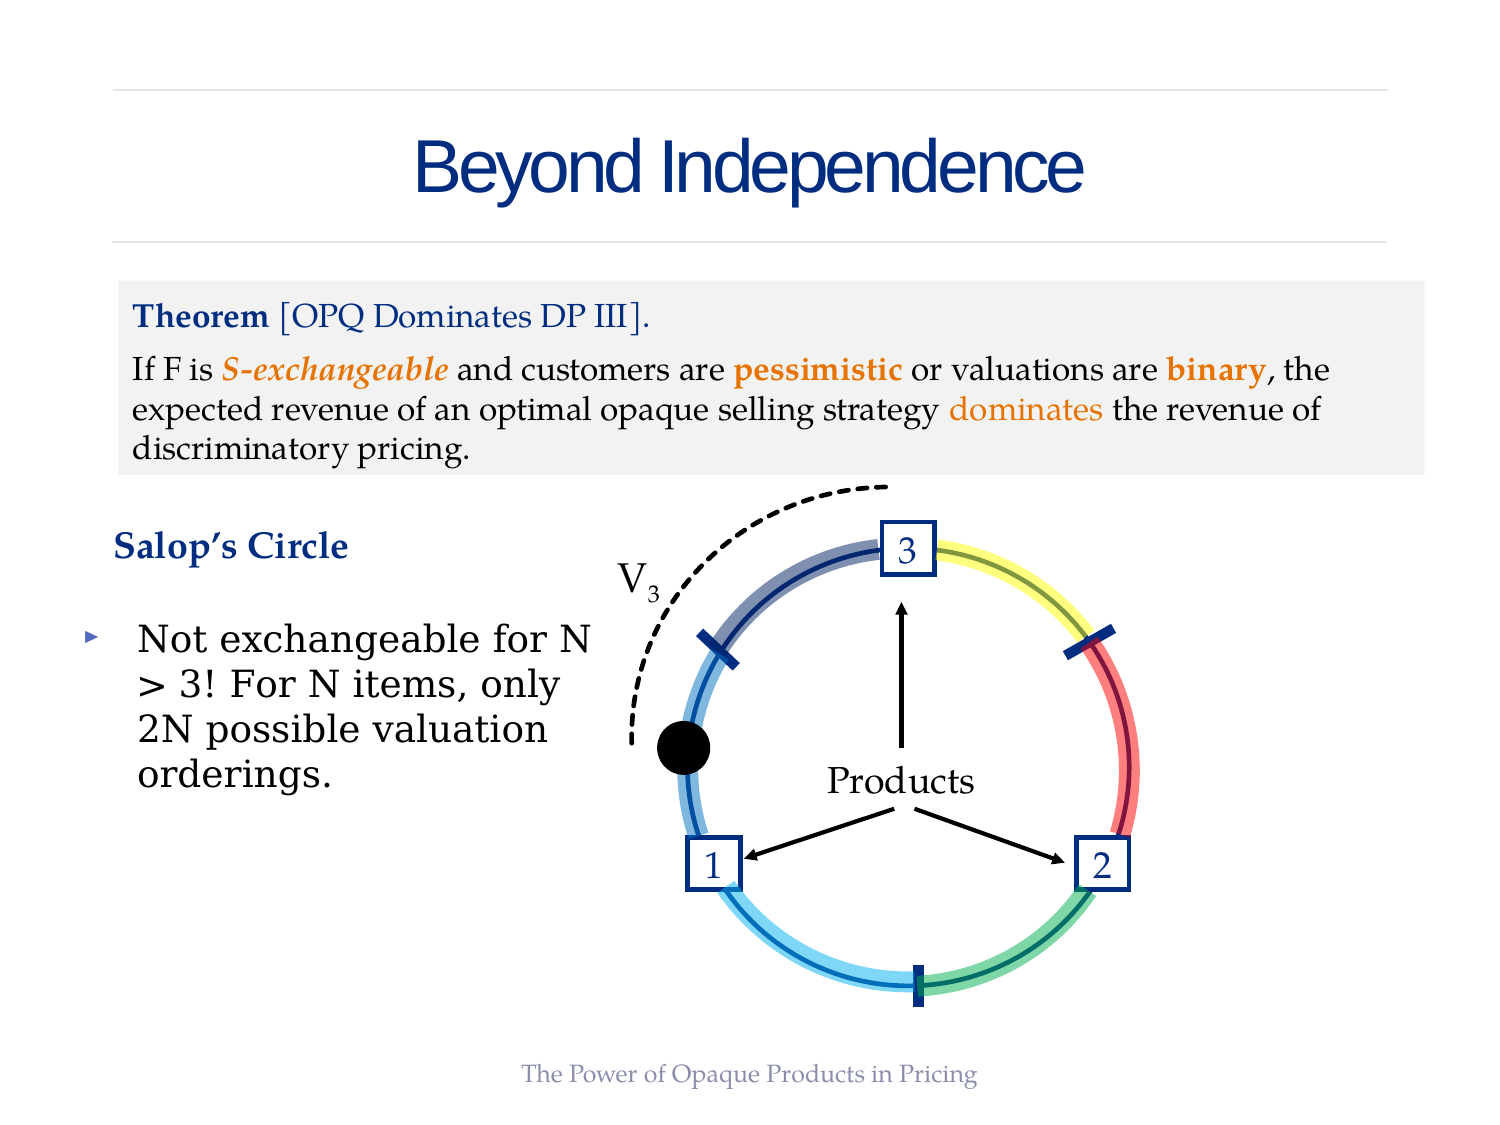

# Beyond Independence

Theorem [OPQ Dominates DP III].
If F is S-exchangeable and customers are pessimistic or valuations are binary, the expected revenue of an optimal opaque selling strategy dominates the revenue of discriminatory pricing.

V3
Salop’s Circle

3

1
2

Not exchangeable for N > 3! For N items, only 2N possible valuation orderings.

Products
The Power of Opaque Products in Pricing